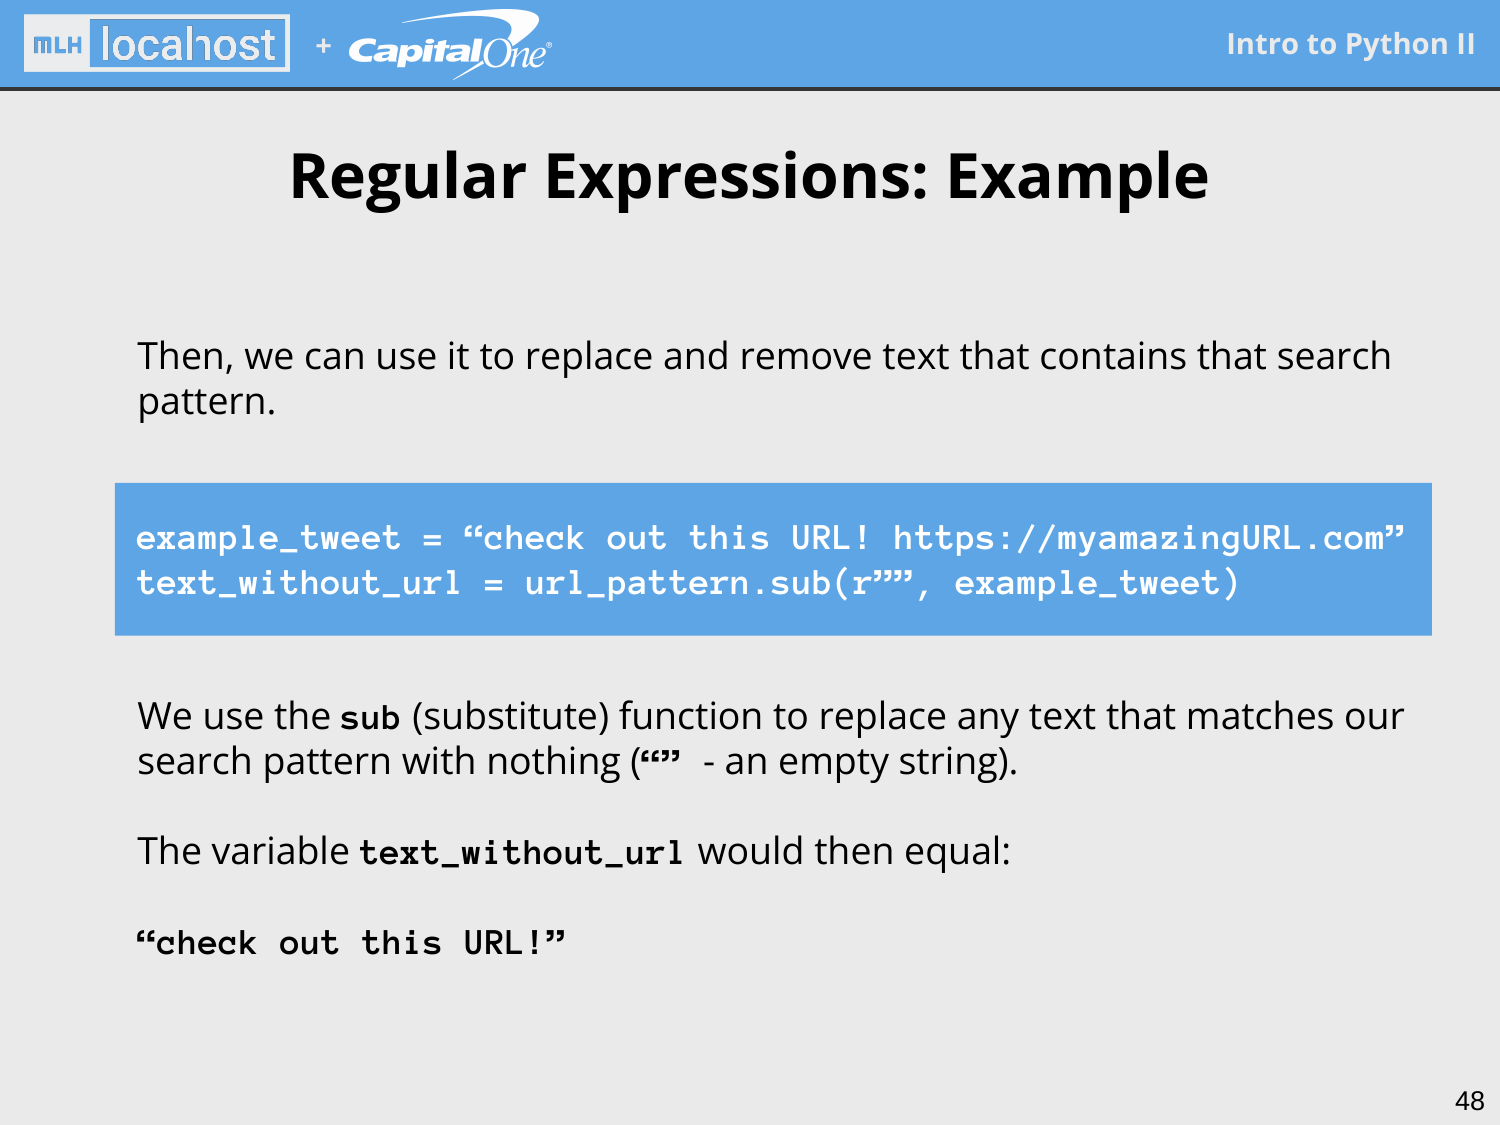

Regular Expressions: Example

Then, we can use it to replace and remove text that contains that search pattern.

example_tweet = “check out this URL! https://myamazingURL.com”
text_without_url = url_pattern.sub(r””, example_tweet)

We use the sub (substitute) function to replace any text that matches our search pattern with nothing (“” - an empty string).

The variable text_without_url would then equal:

“check out this URL!”